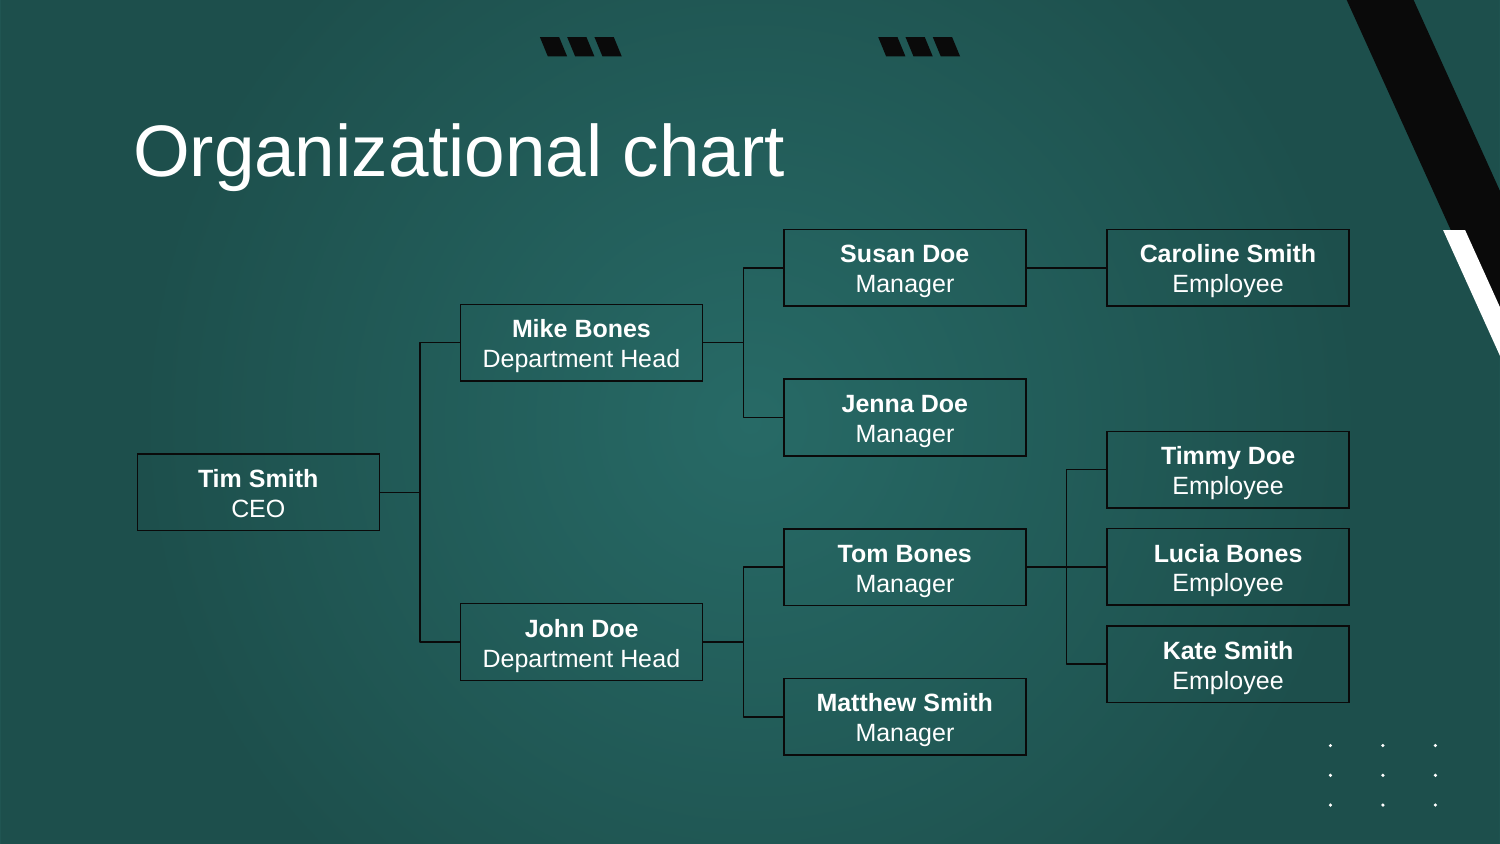

# Organizational chart
Caroline Smith
Employee
Susan Doe
Manager
Mike Bones
Department Head
Jenna Doe
Manager
Timmy Doe
Employee
Tim Smith
CEO
Lucia Bones
Employee
Tom Bones
Manager
John Doe
Department Head
Kate Smith
Employee
Matthew Smith
Manager